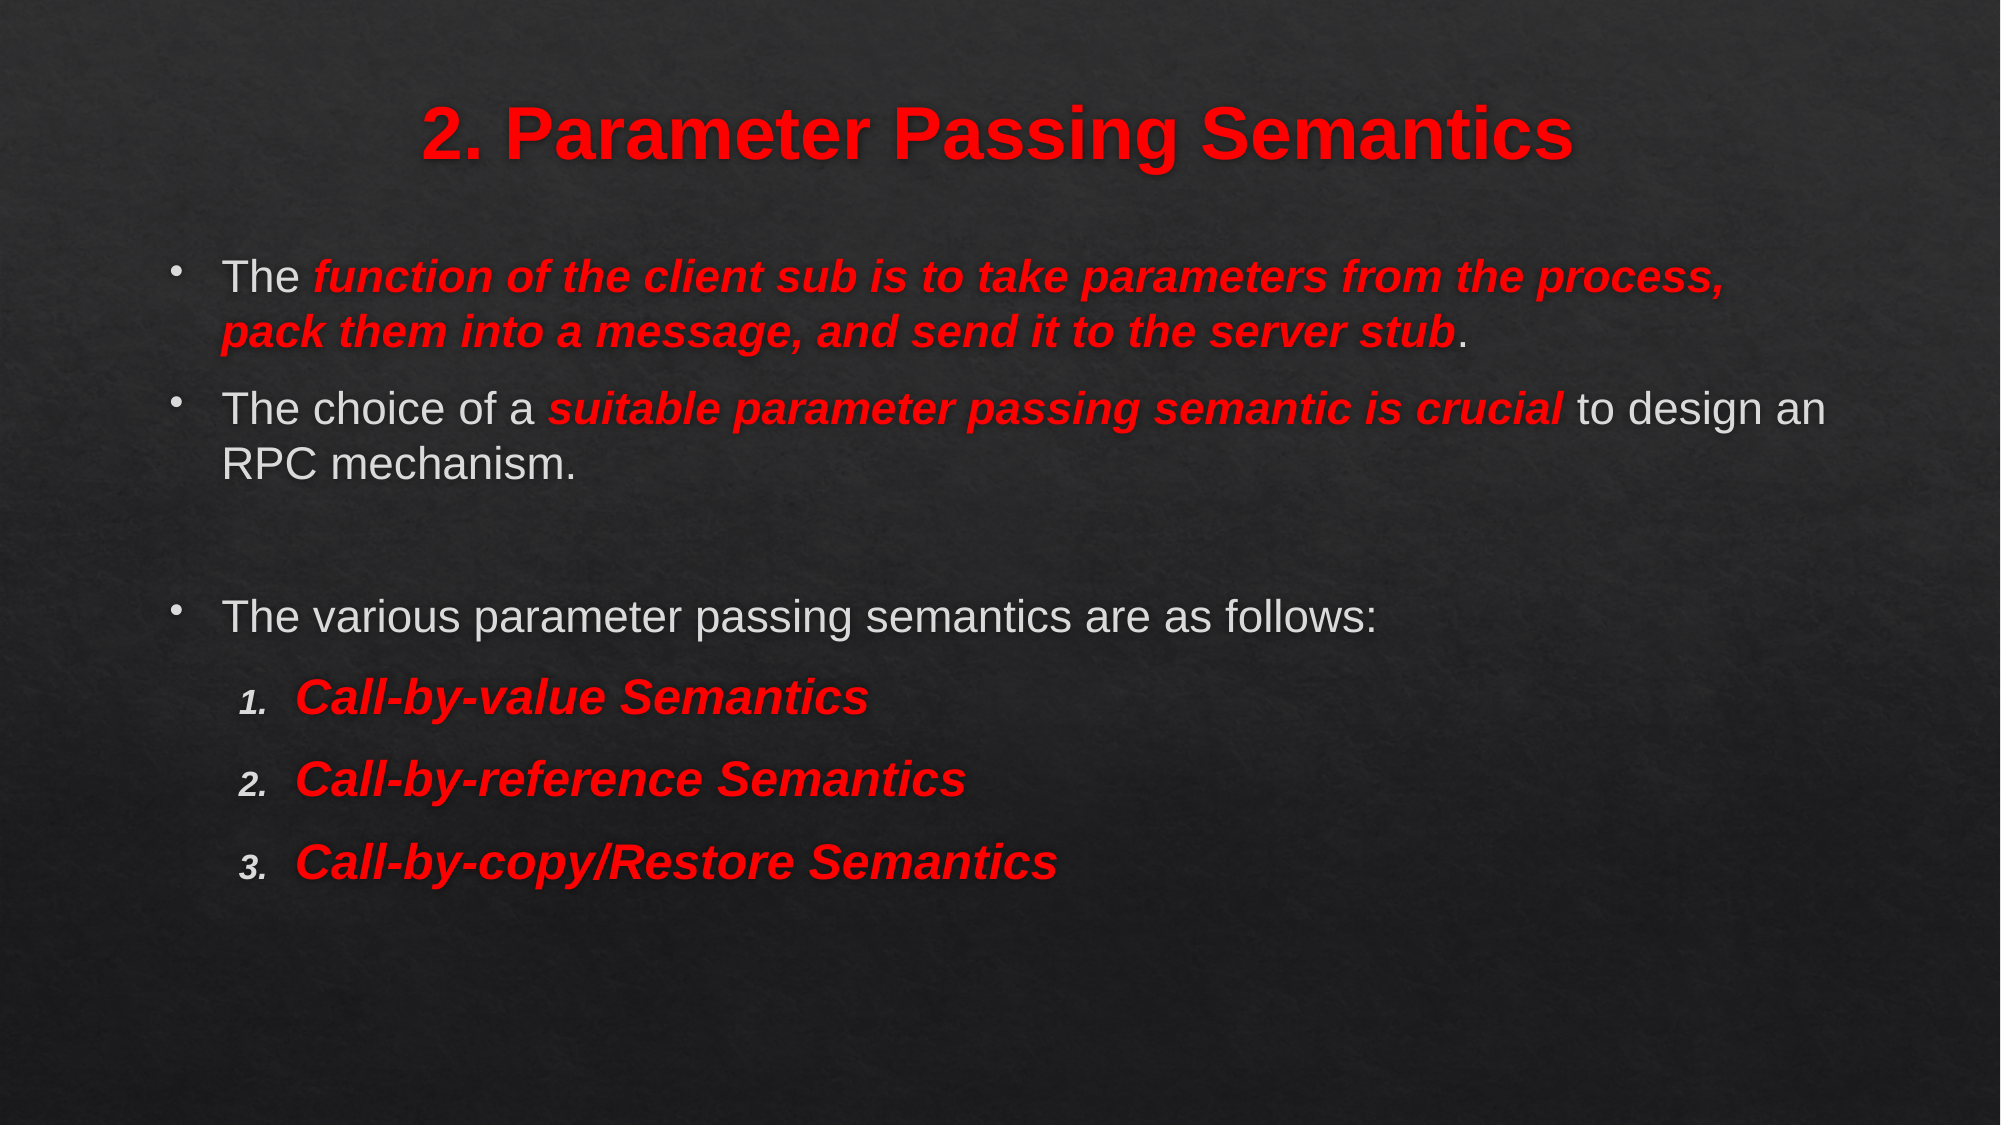

# 2. Parameter Passing Semantics
The function of the client sub is to take parameters from the process, pack them into a message, and send it to the server stub.
The choice of a suitable parameter passing semantic is crucial to design an RPC mechanism.

The various parameter passing semantics are as follows:
Call-by-value Semantics
Call-by-reference Semantics
Call-by-copy/Restore Semantics